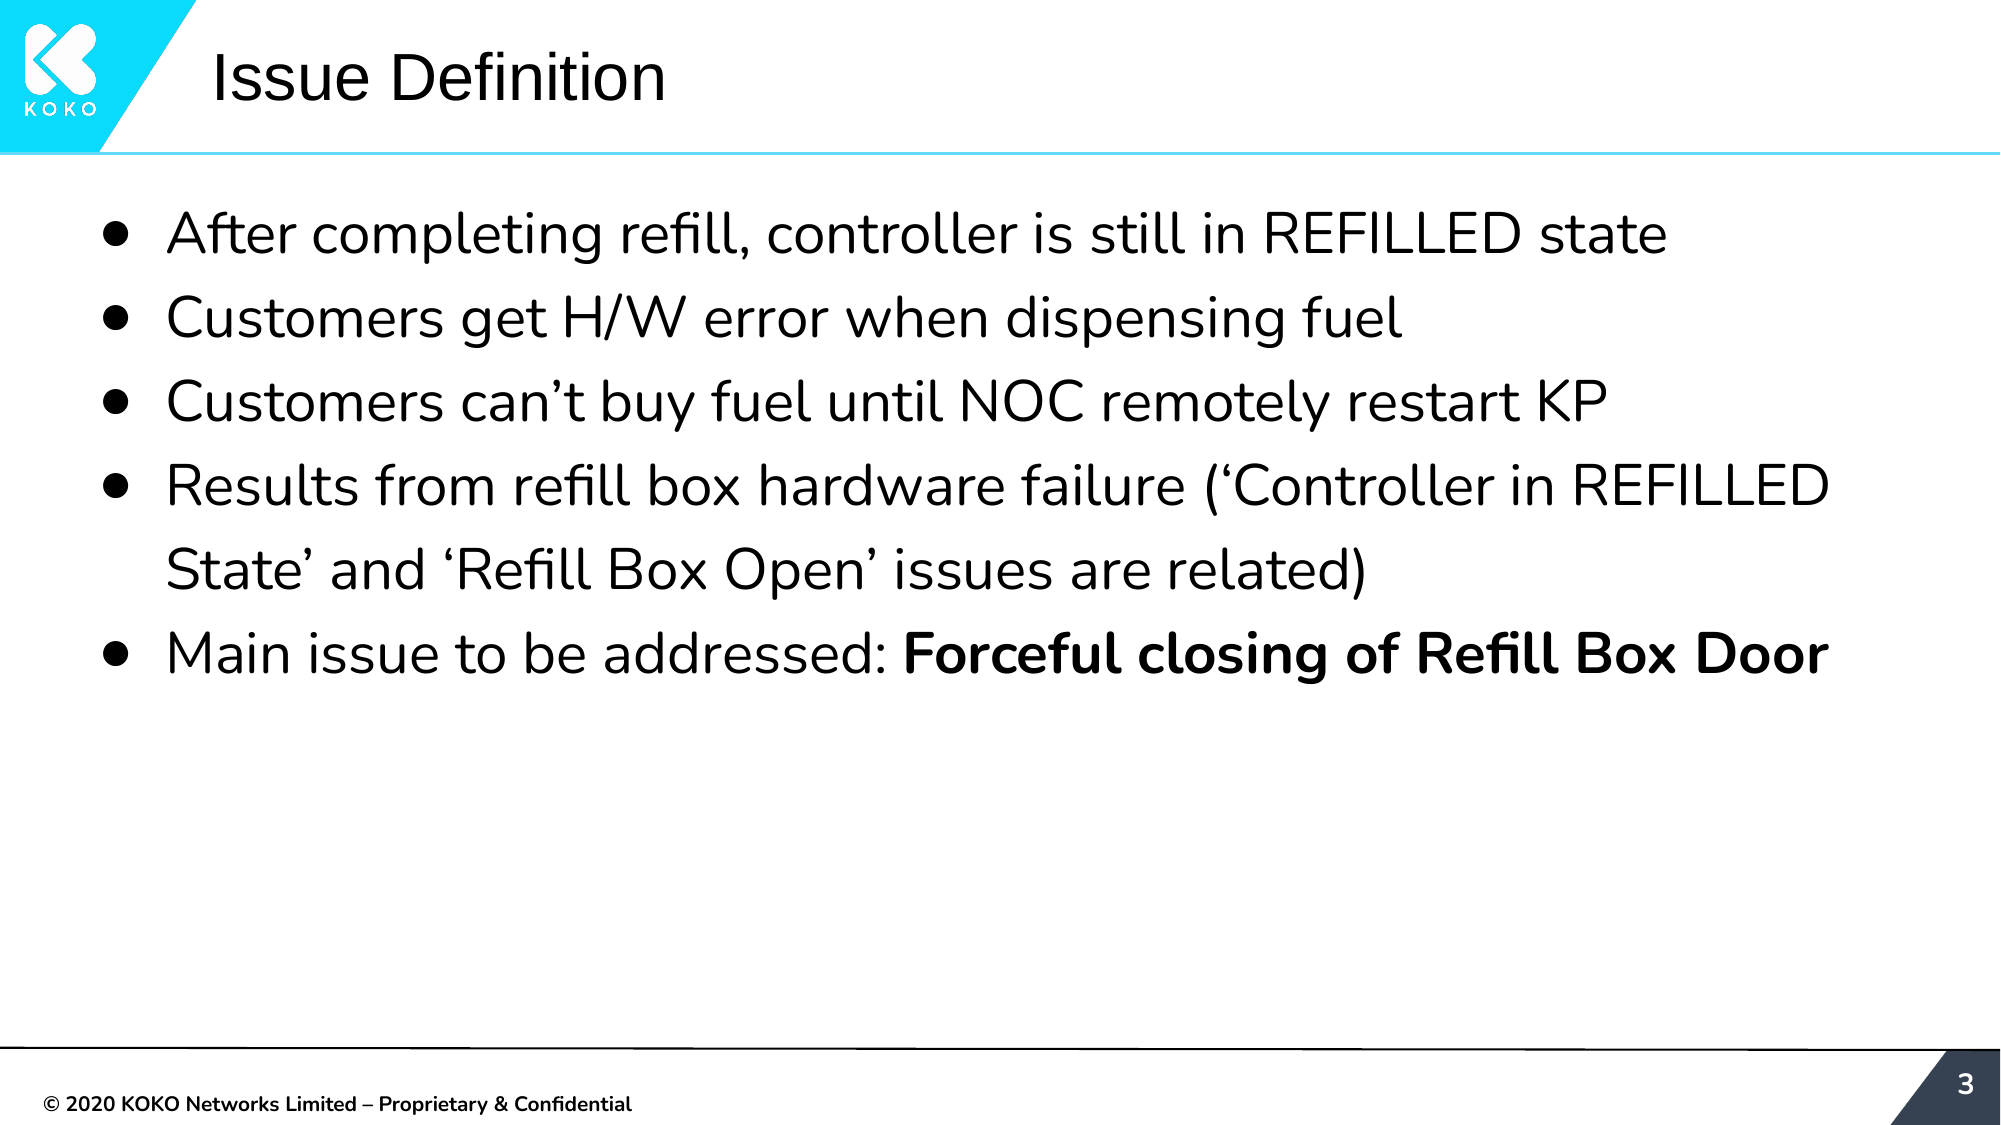

# Issue Definition
After completing refill, controller is still in REFILLED state
Customers get H/W error when dispensing fuel
Customers can’t buy fuel until NOC remotely restart KP
Results from refill box hardware failure (‘Controller in REFILLED State’ and ‘Refill Box Open’ issues are related)
Main issue to be addressed: Forceful closing of Refill Box Door
3